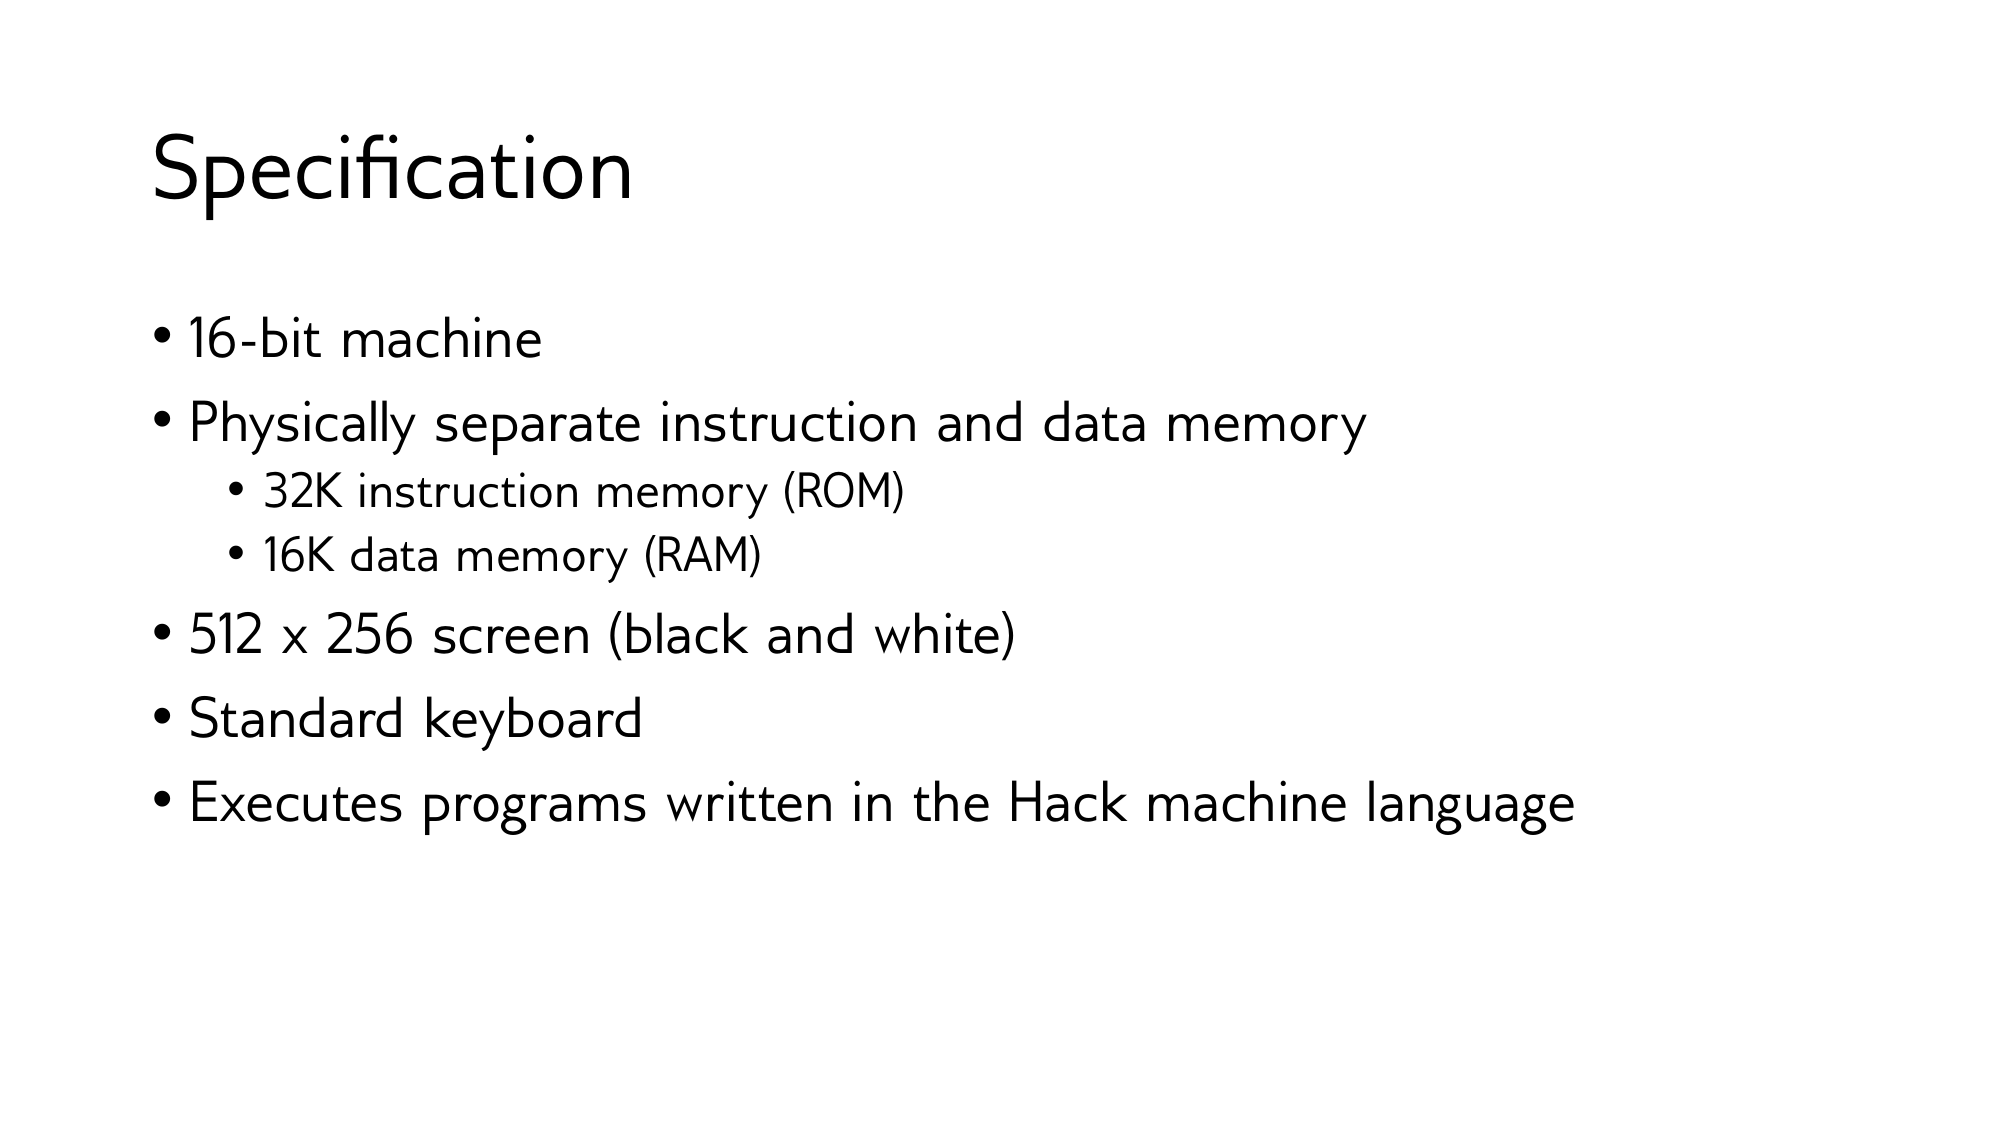

# Specification
16-bit machine
Physically separate instruction and data memory
32K instruction memory (ROM)
16K data memory (RAM)
512 x 256 screen (black and white)
Standard keyboard
Executes programs written in the Hack machine language